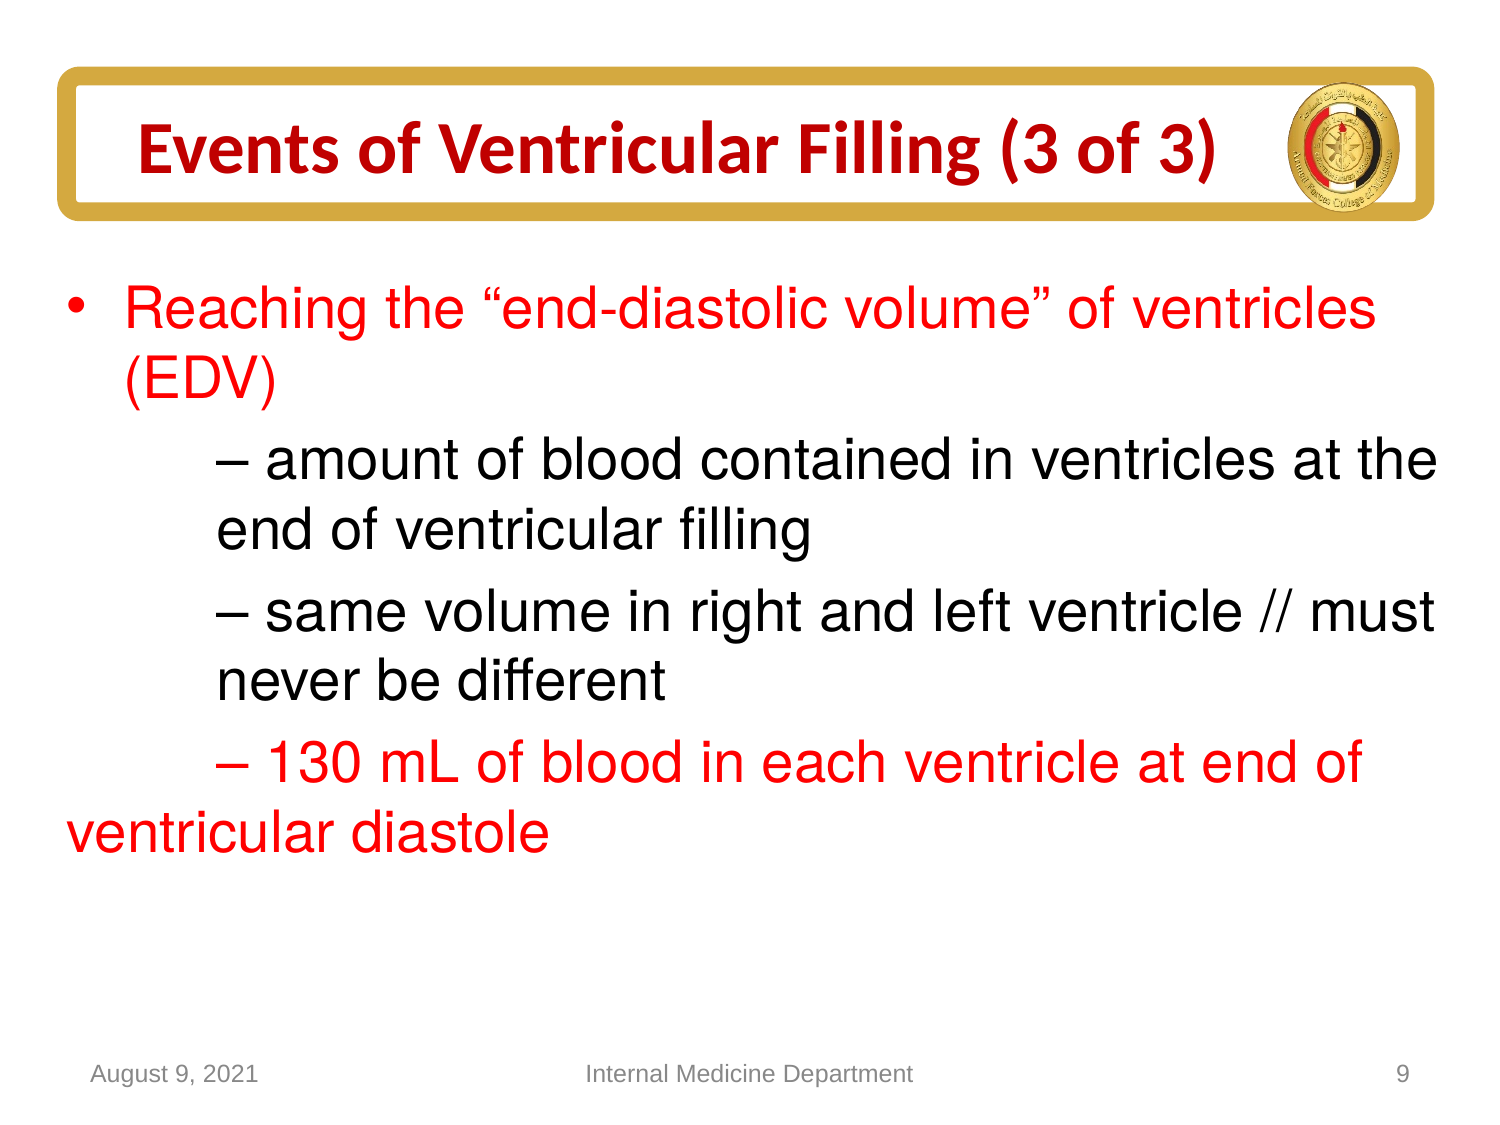

# Events of Ventricular Filling (3 of 3)
Reaching the “end-diastolic volume” of ventricles (EDV)
	– amount of blood contained in ventricles at the 	end of ventricular filling
	– same volume in right and left ventricle // must 	never be different
	– 130 mL of blood in each ventricle at end of 	ventricular diastole

August 9, 2021
Internal Medicine Department
9